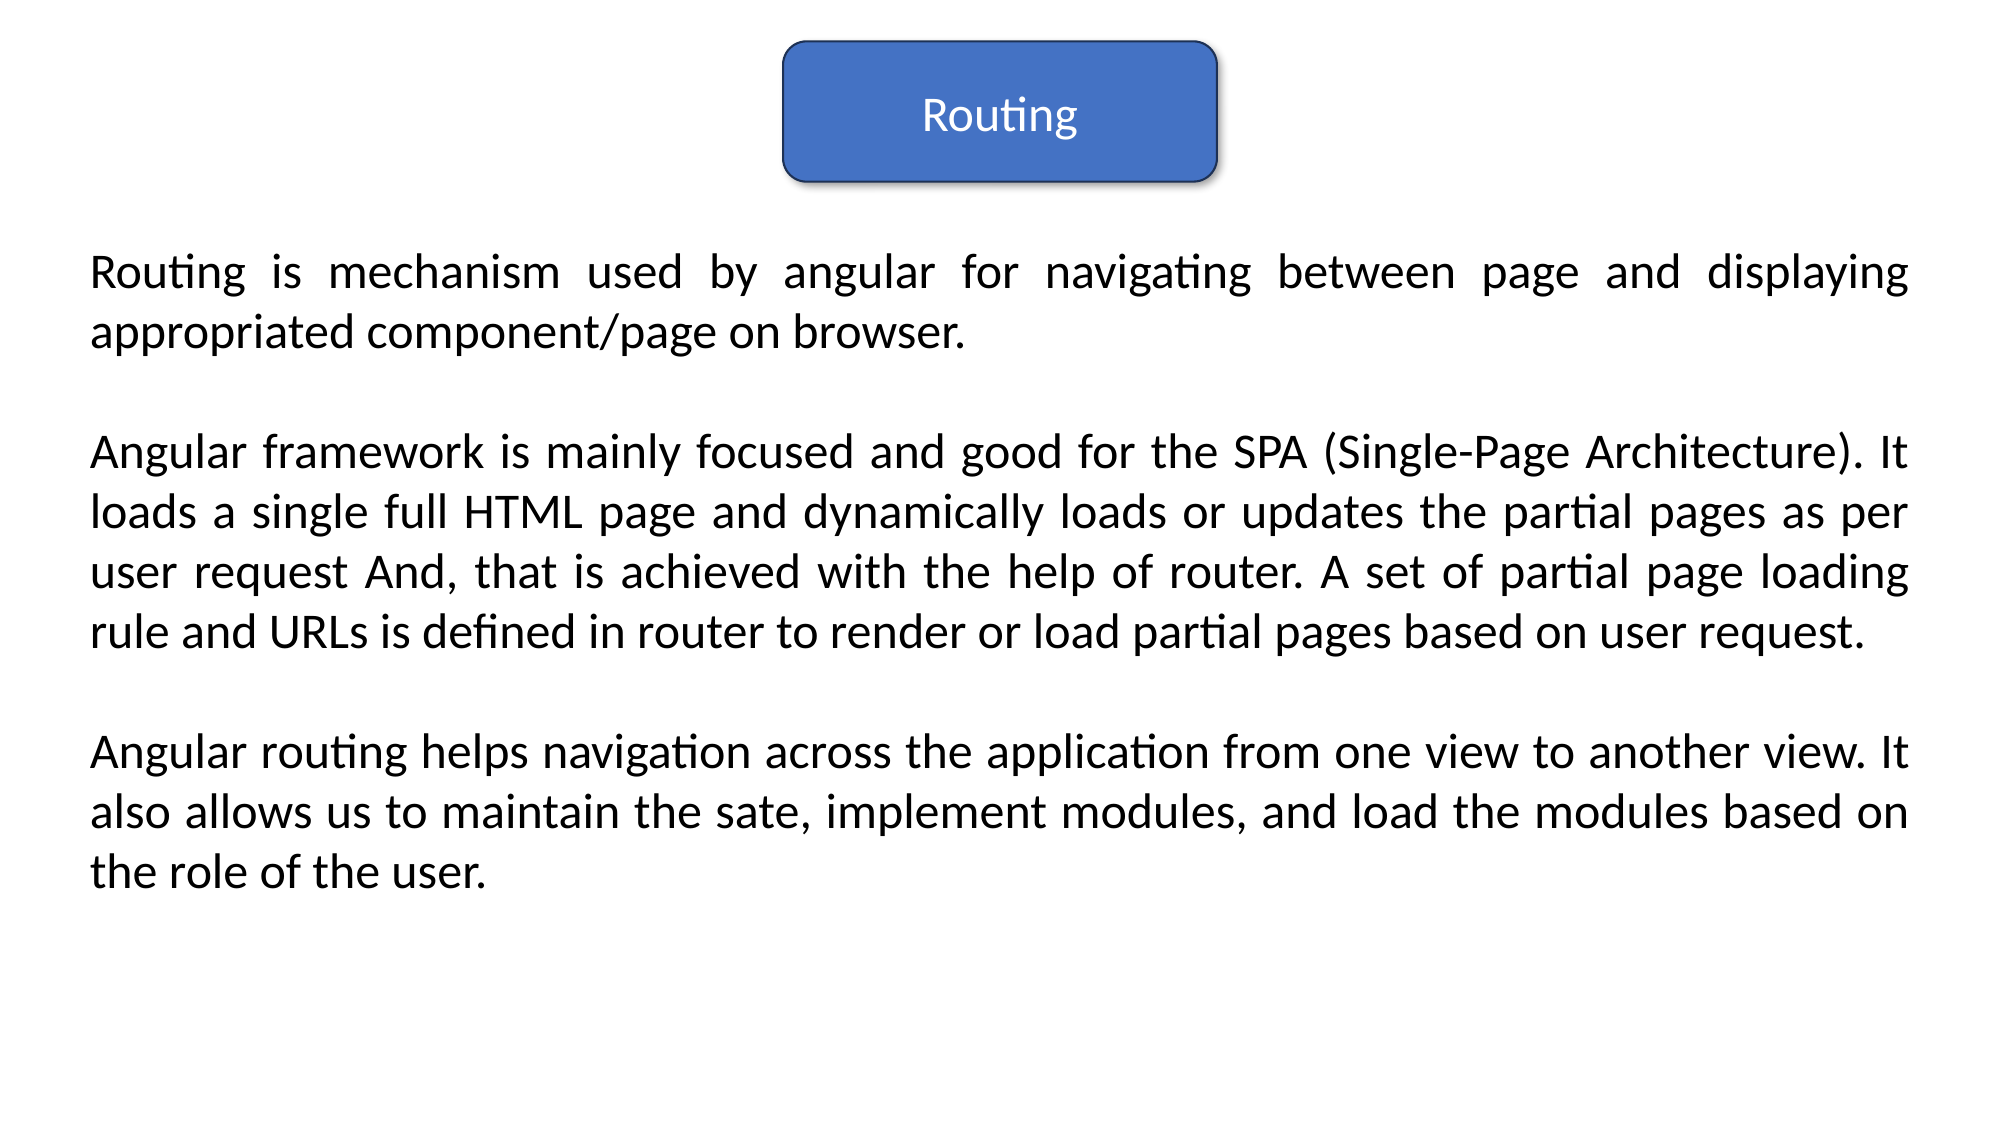

Routing
Routing is mechanism used by angular for navigating between page and displaying appropriated component/page on browser.

Angular framework is mainly focused and good for the SPA (Single-Page Architecture). It loads a single full HTML page and dynamically loads or updates the partial pages as per user request And, that is achieved with the help of router. A set of partial page loading rule and URLs is defined in router to render or load partial pages based on user request.

Angular routing helps navigation across the application from one view to another view. It also allows us to maintain the sate, implement modules, and load the modules based on the role of the user.